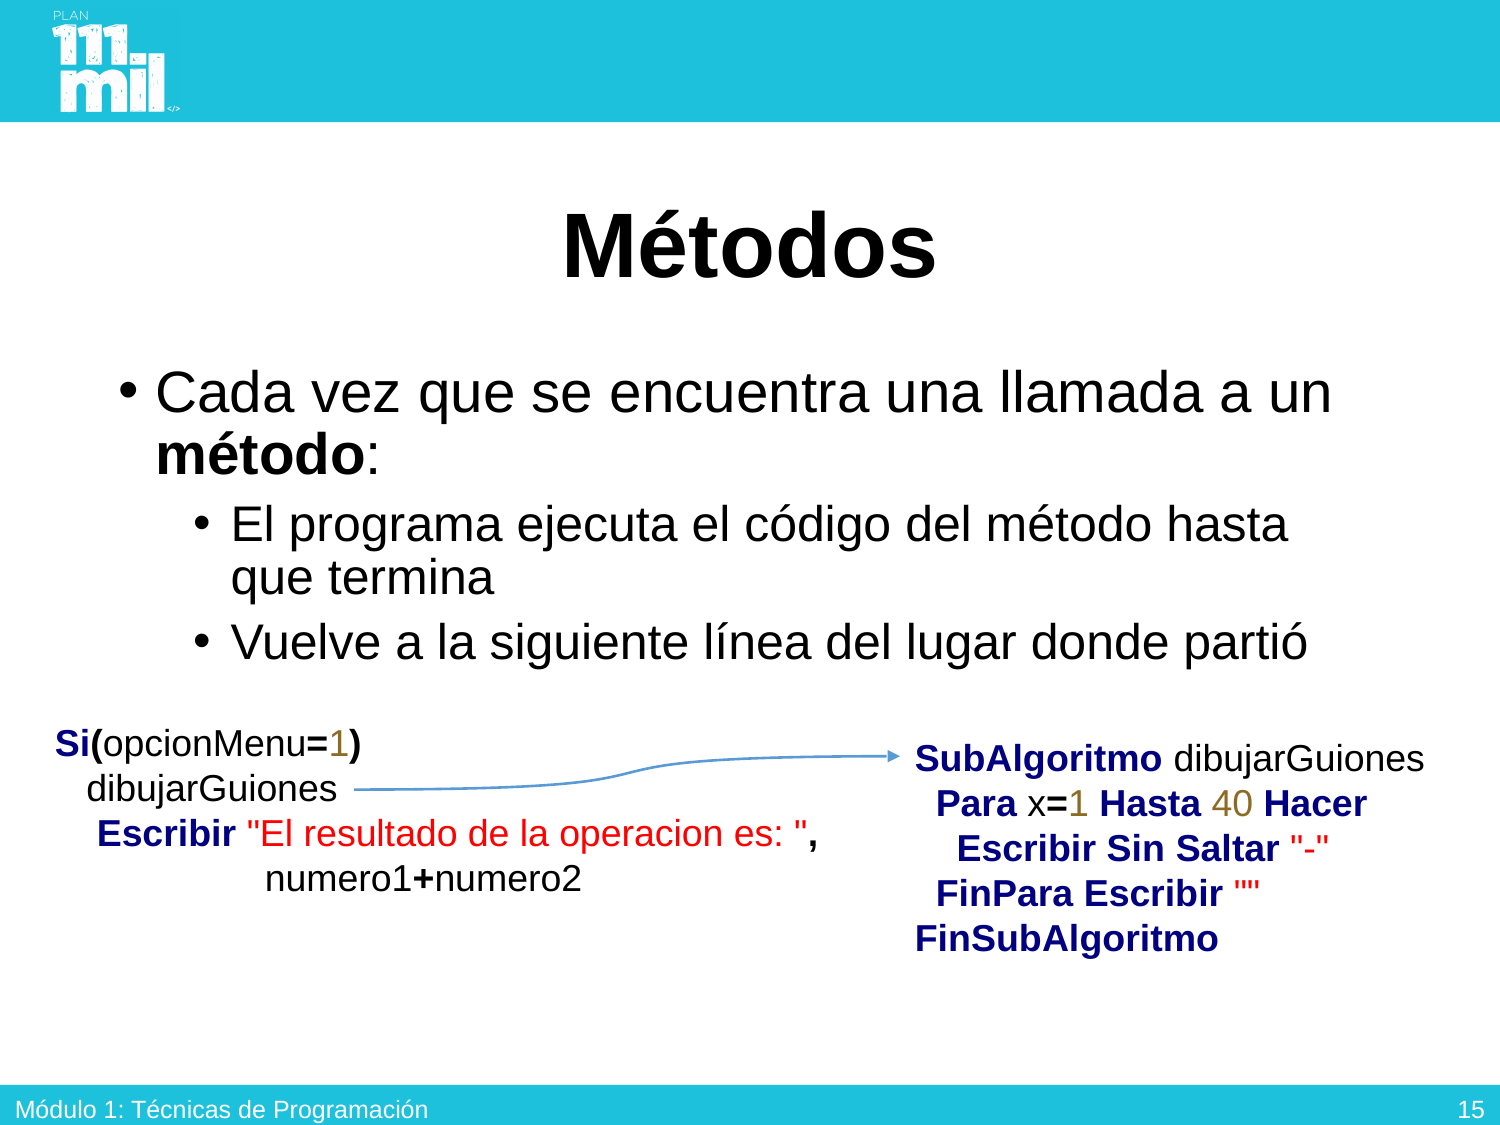

# Métodos
Cada vez que se encuentra una llamada a un método:
El programa ejecuta el código del método hasta que termina
Vuelve a la siguiente línea del lugar donde partió
Si(opcionMenu=1)
   dibujarGuiones
    Escribir "El resultado de la operacion es: ",
                    numero1+numero2

SubAlgoritmo dibujarGuiones
  Para x=1 Hasta 40 Hacer
    Escribir Sin Saltar "-"
  FinPara Escribir ""
FinSubAlgoritmo
15
Módulo 1: Técnicas de Programación